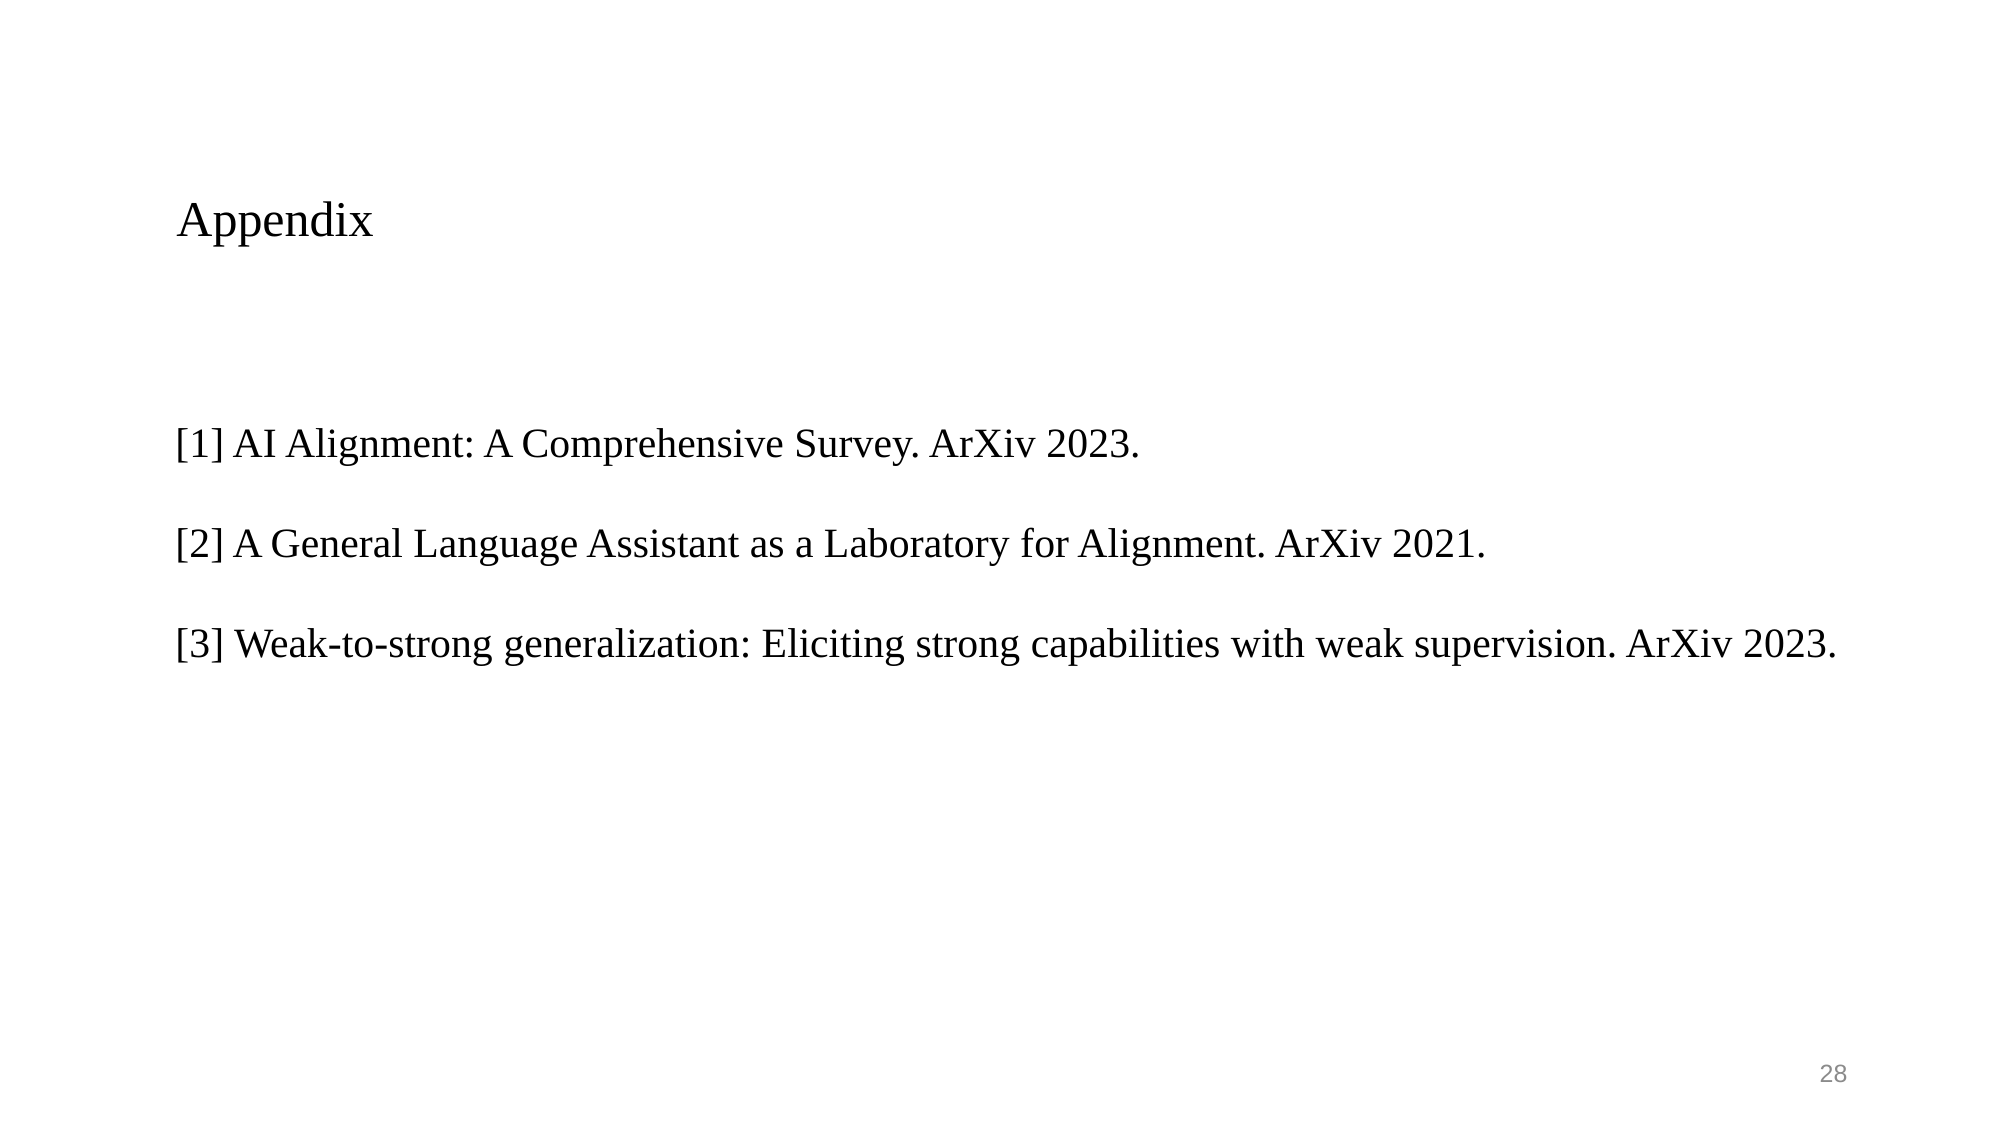

Appendix
[1] AI Alignment: A Comprehensive Survey. ArXiv 2023.

[2] A General Language Assistant as a Laboratory for Alignment. ArXiv 2021.

[3] Weak-to-strong generalization: Eliciting strong capabilities with weak supervision. ArXiv 2023.
28